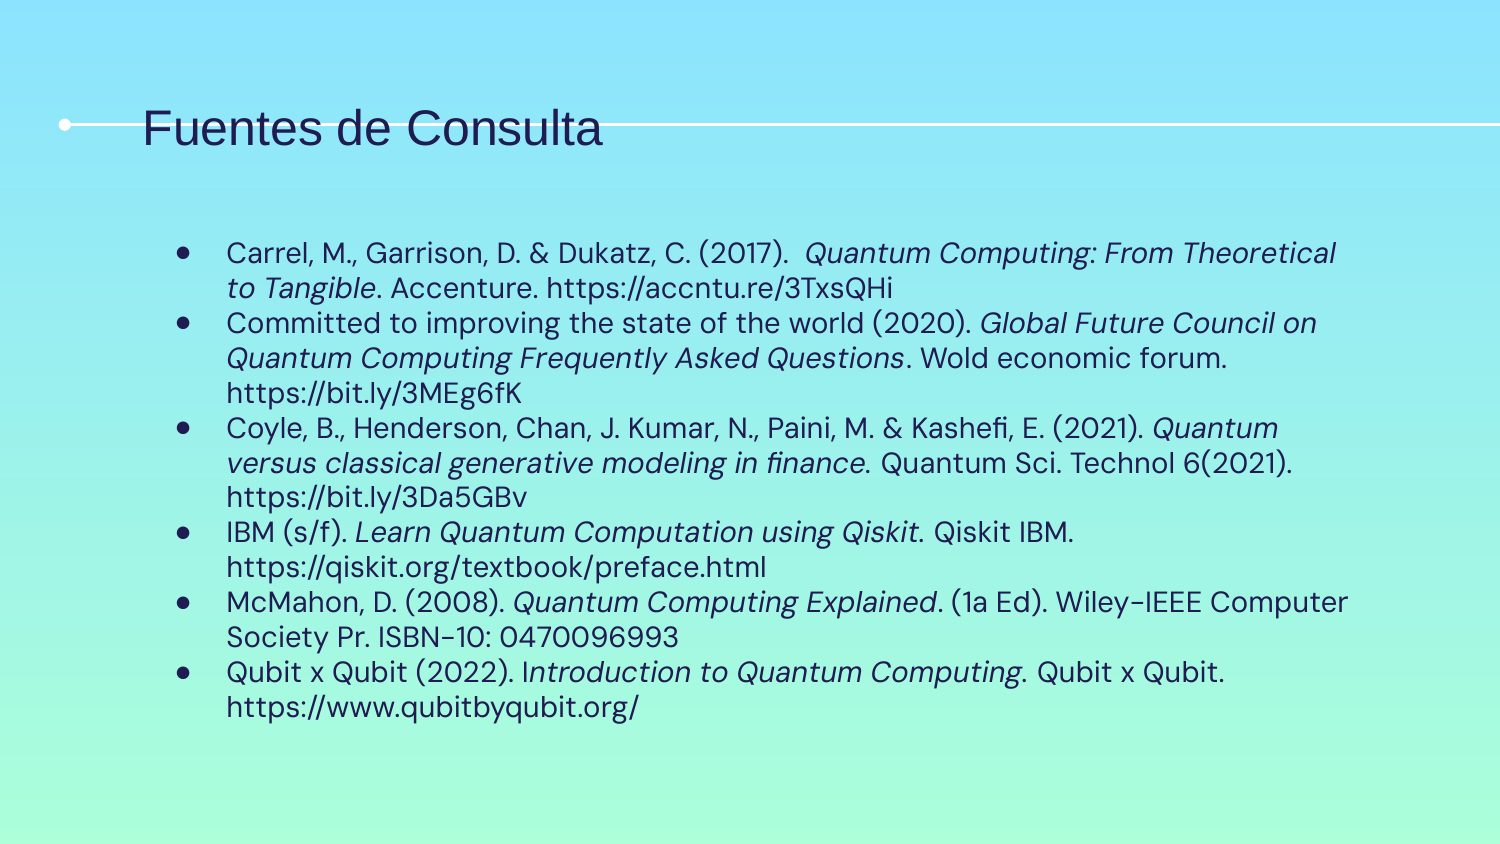

# Fuentes de Consulta
Carrel, M., Garrison, D. & Dukatz, C. (2017).  Quantum Computing: From Theoretical to Tangible. Accenture. https://accntu.re/3TxsQHi
Committed to improving the state of the world (2020). Global Future Council on Quantum Computing Frequently Asked Questions. Wold economic forum. https://bit.ly/3MEg6fK
Coyle, B., Henderson, Chan, J. Kumar, N., Paini, M. & Kashefi, E. (2021). Quantum versus classical generative modeling in finance. Quantum Sci. Technol 6(2021). https://bit.ly/3Da5GBv
IBM (s/f). Learn Quantum Computation using Qiskit. Qiskit IBM. https://qiskit.org/textbook/preface.html
McMahon, D. (2008). Quantum Computing Explained. (1a Ed). Wiley-IEEE Computer Society Pr. ISBN-10‏:‎ 0470096993
Qubit x Qubit (2022). Introduction to Quantum Computing. Qubit x Qubit. https://www.qubitbyqubit.org/